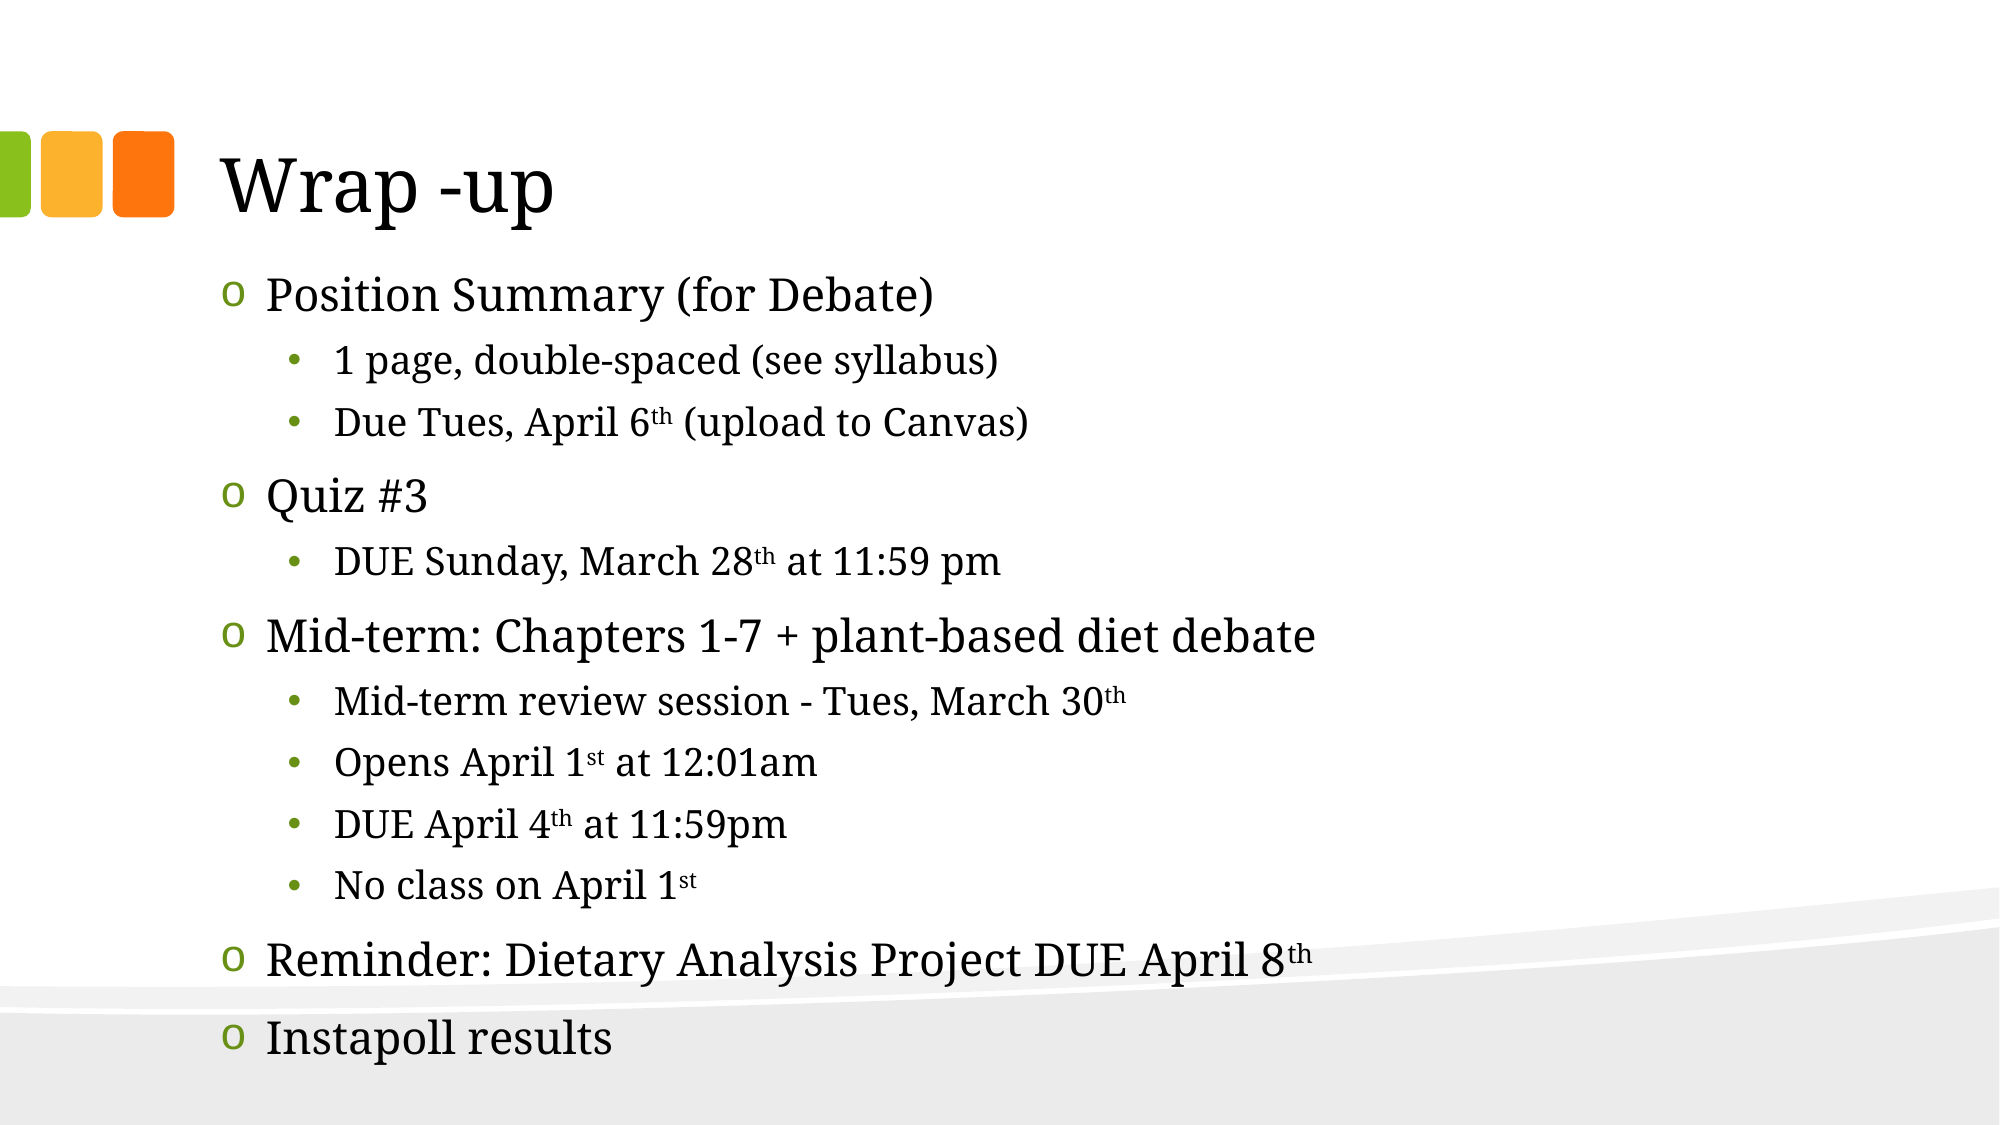

# Wrap -up
Position Summary (for Debate)
1 page, double-spaced (see syllabus)
Due Tues, April 6th (upload to Canvas)
Quiz #3
DUE Sunday, March 28th at 11:59 pm
Mid-term: Chapters 1-7 + plant-based diet debate
Mid-term review session - Tues, March 30th
Opens April 1st at 12:01am
DUE April 4th at 11:59pm
No class on April 1st
Reminder: Dietary Analysis Project DUE April 8th
Instapoll results